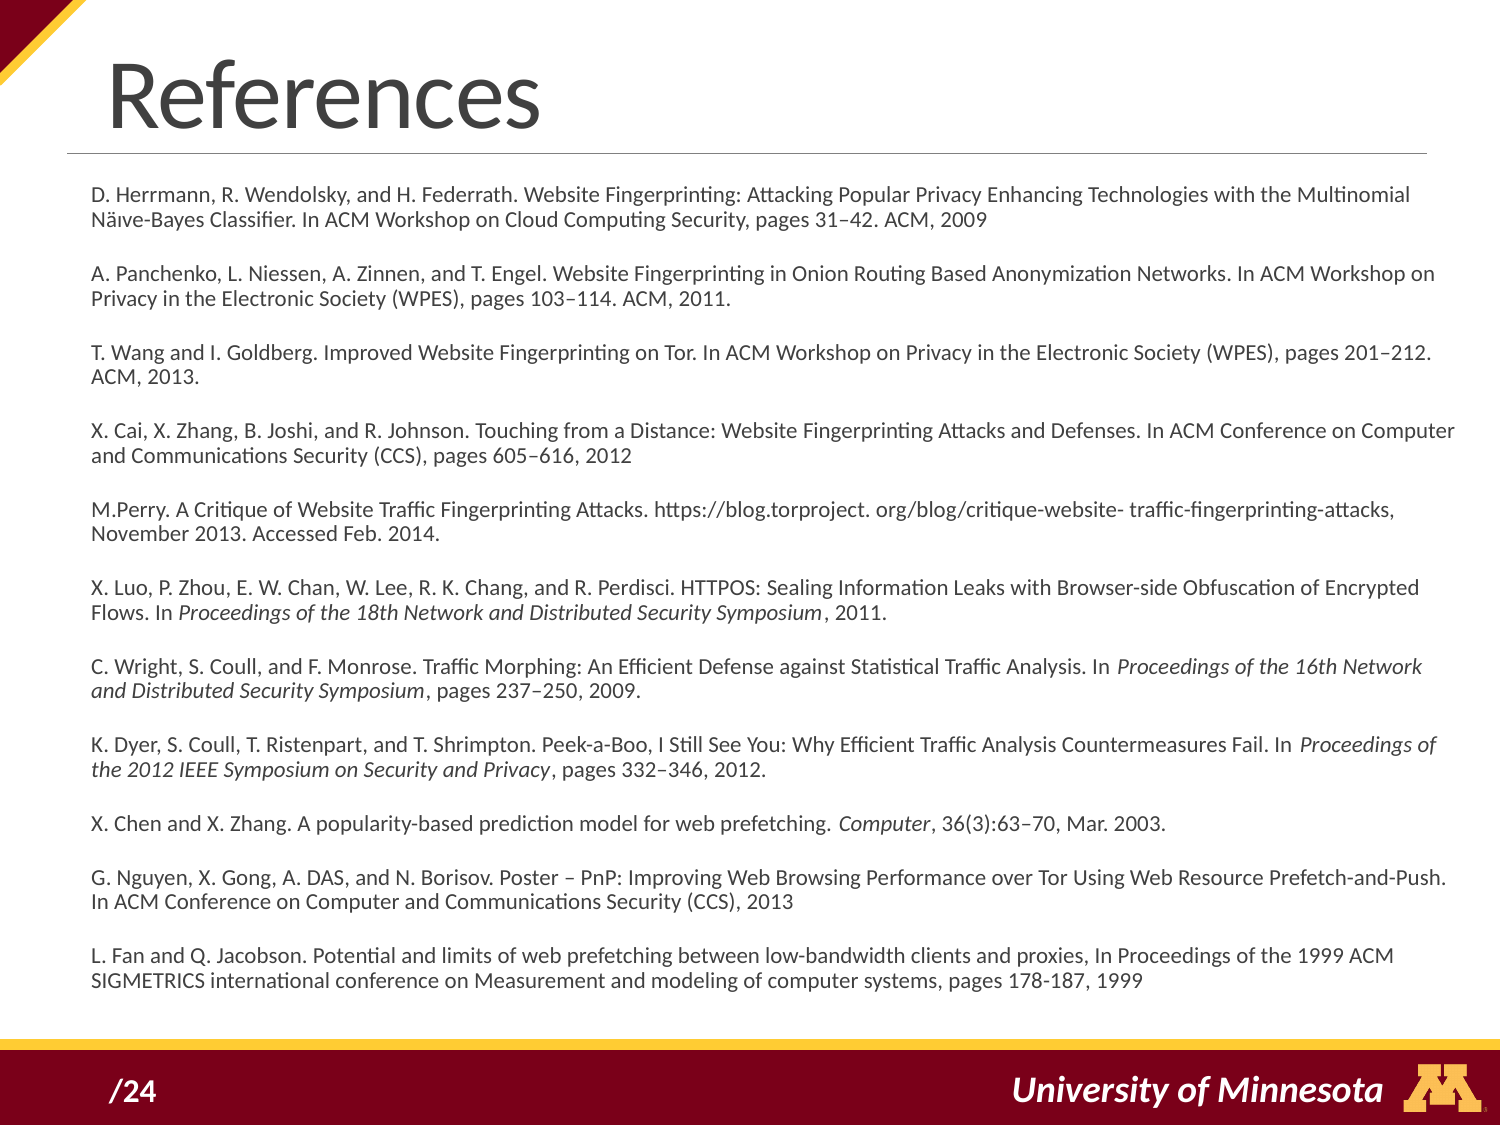

# References
D. Herrmann, R. Wendolsky, and H. Federrath. Website Fingerprinting: Attacking Popular Privacy Enhancing Technologies with the Multinomial Näıve-Bayes Classifier. In ACM Workshop on Cloud Computing Security, pages 31–42. ACM, 2009
A. Panchenko, L. Niessen, A. Zinnen, and T. Engel. Website Fingerprinting in Onion Routing Based Anonymization Networks. In ACM Workshop on Privacy in the Electronic Society (WPES), pages 103–114. ACM, 2011.
T. Wang and I. Goldberg. Improved Website Fingerprinting on Tor. In ACM Workshop on Privacy in the Electronic Society (WPES), pages 201–212. ACM, 2013.
X. Cai, X. Zhang, B. Joshi, and R. Johnson. Touching from a Distance: Website Fingerprinting Attacks and Defenses. In ACM Conference on Computer and Communications Security (CCS), pages 605–616, 2012
M.Perry. A Critique of Website Traffic Fingerprinting Attacks. https://blog.torproject. org/blog/critique-website- traffic-fingerprinting-attacks, November 2013. Accessed Feb. 2014.
X. Luo, P. Zhou, E. W. Chan, W. Lee, R. K. Chang, and R. Perdisci. HTTPOS: Sealing Information Leaks with Browser-side Obfuscation of Encrypted Flows. In Proceedings of the 18th Network and Distributed Security Symposium, 2011.
C. Wright, S. Coull, and F. Monrose. Traffic Morphing: An Efficient Defense against Statistical Traffic Analysis. In Proceedings of the 16th Network and Distributed Security Symposium, pages 237–250, 2009.
K. Dyer, S. Coull, T. Ristenpart, and T. Shrimpton. Peek-a-Boo, I Still See You: Why Efficient Traffic Analysis Countermeasures Fail. In Proceedings of the 2012 IEEE Symposium on Security and Privacy, pages 332–346, 2012.
X. Chen and X. Zhang. A popularity-based prediction model for web prefetching. Computer, 36(3):63–70, Mar. 2003.
G. Nguyen, X. Gong, A. DAS, and N. Borisov. Poster – PnP: Improving Web Browsing Performance over Tor Using Web Resource Prefetch-and-Push. In ACM Conference on Computer and Communications Security (CCS), 2013
L. Fan and Q. Jacobson. Potential and limits of web prefetching between low-bandwidth clients and proxies, In Proceedings of the 1999 ACM SIGMETRICS international conference on Measurement and modeling of computer systems, pages 178-187, 1999